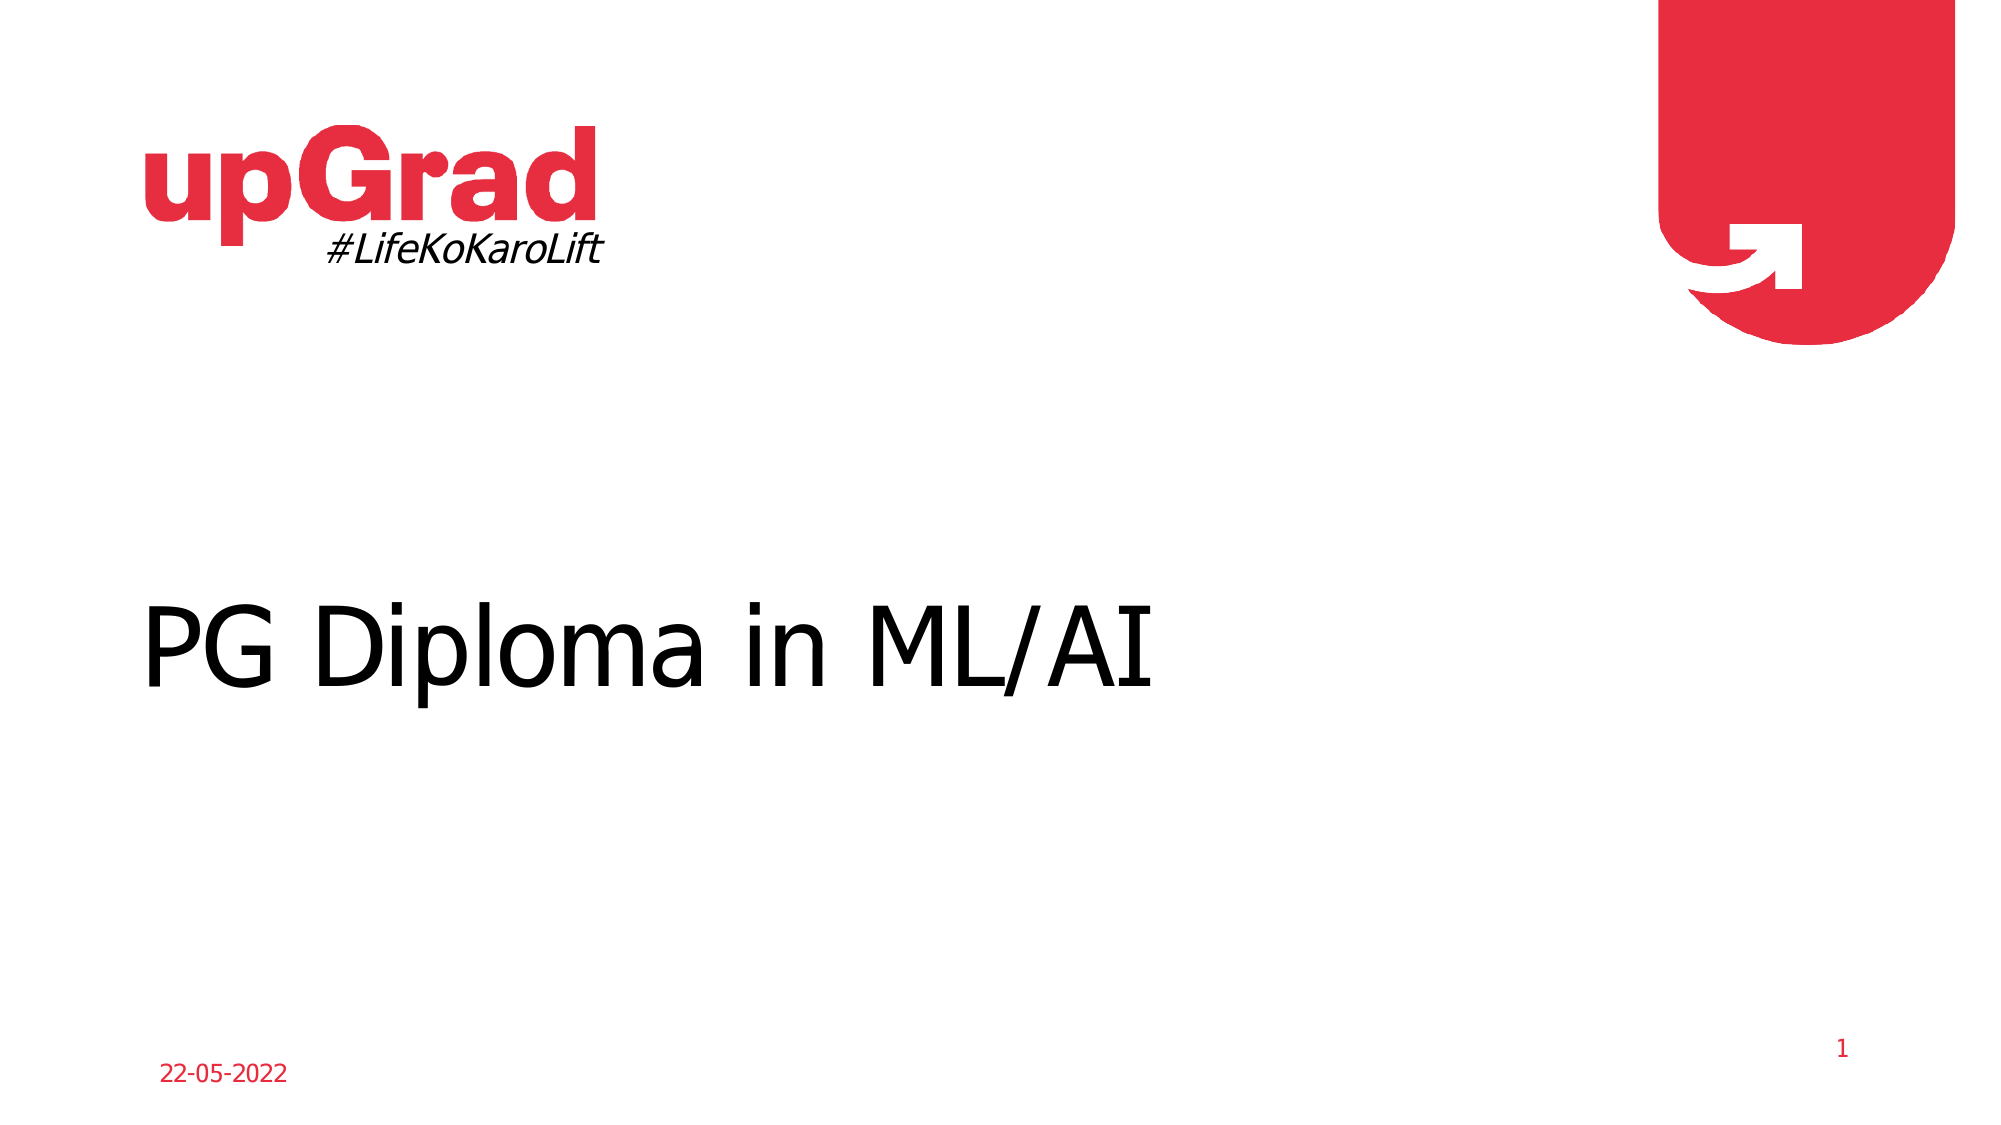

#LifeKoKaroLift
PG Diploma in ML/AI
1
22-05-2022